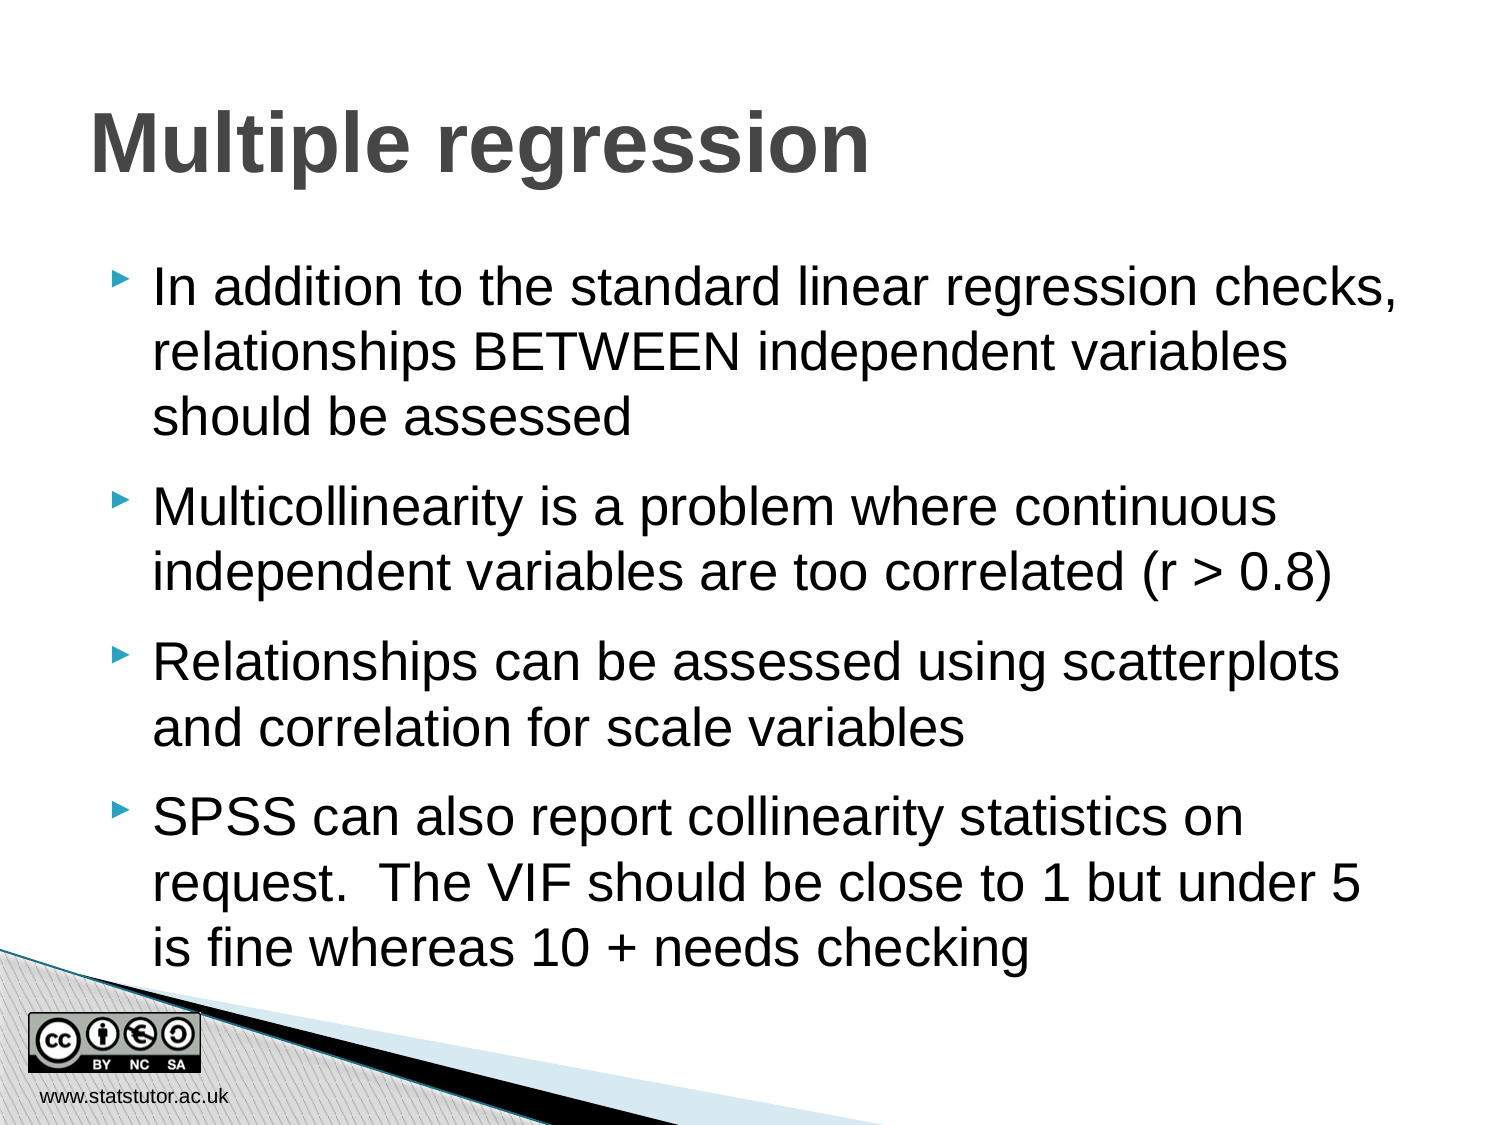

# Multiple regression
In addition to the standard linear regression checks, relationships BETWEEN independent variables should be assessed
Multicollinearity is a problem where continuous independent variables are too correlated (r > 0.8)
Relationships can be assessed using scatterplots and correlation for scale variables
SPSS can also report collinearity statistics on request.  The VIF should be close to 1 but under 5 is fine whereas 10 + needs checking

www.statstutor.ac.uk